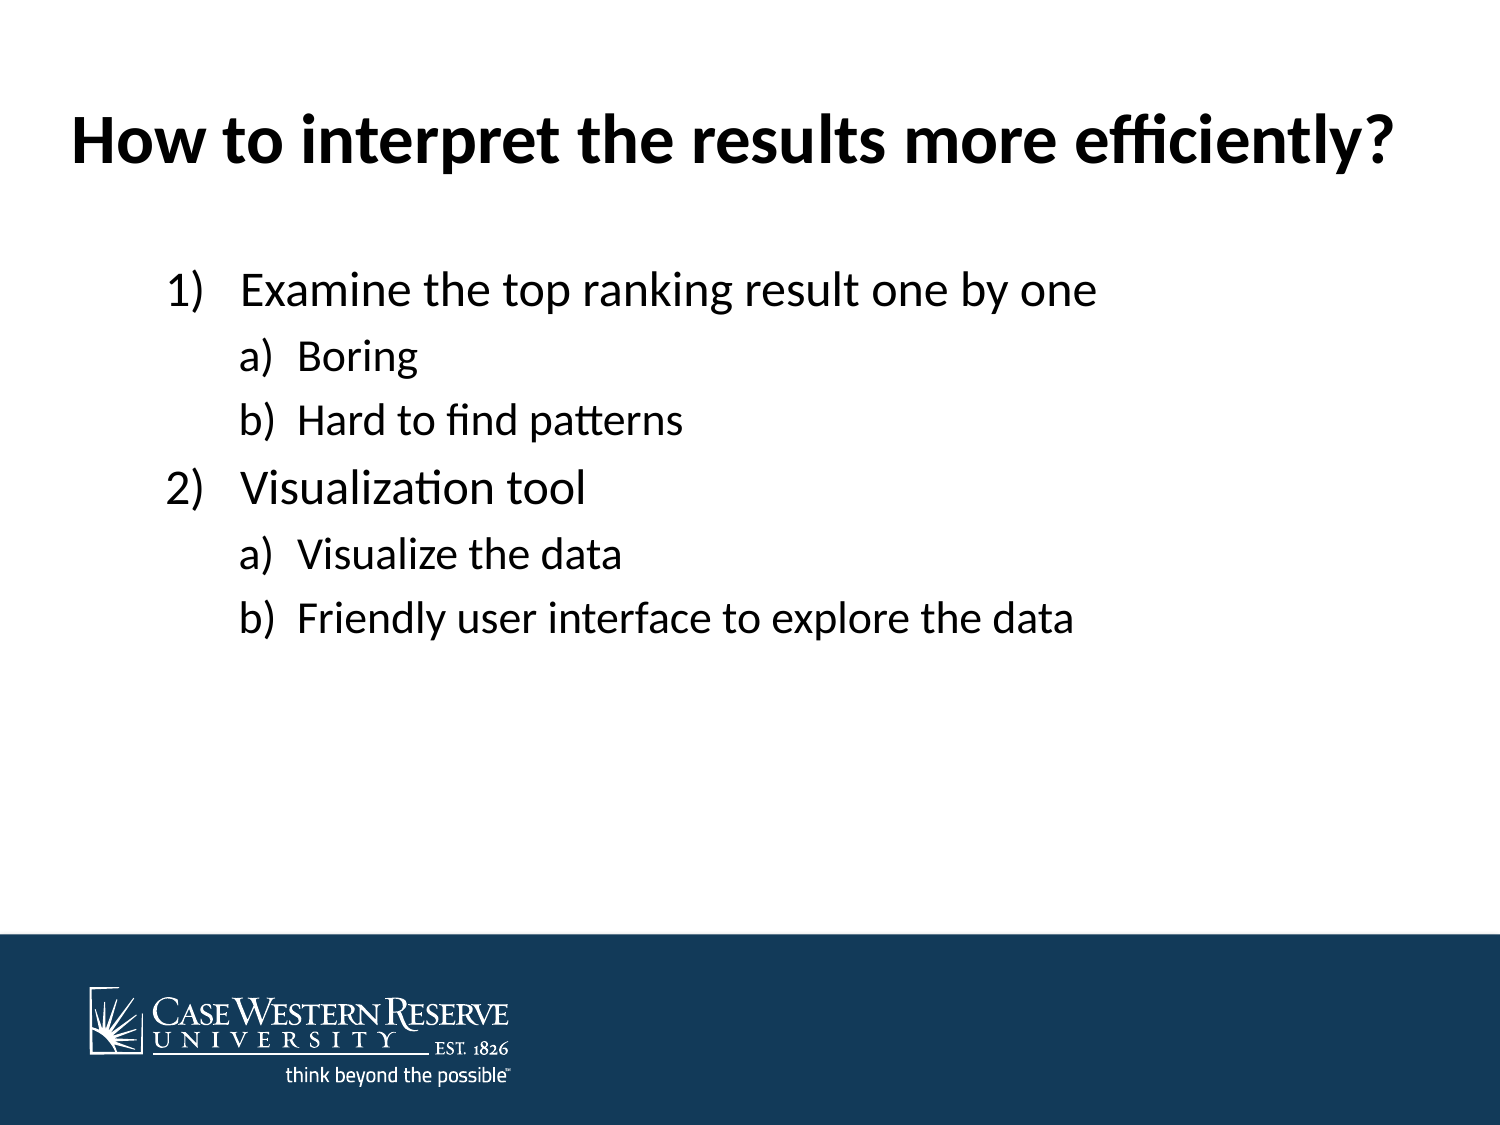

# How to interpret the results more efficiently?
Examine the top ranking result one by one
Boring
Hard to find patterns
Visualization tool
Visualize the data
Friendly user interface to explore the data